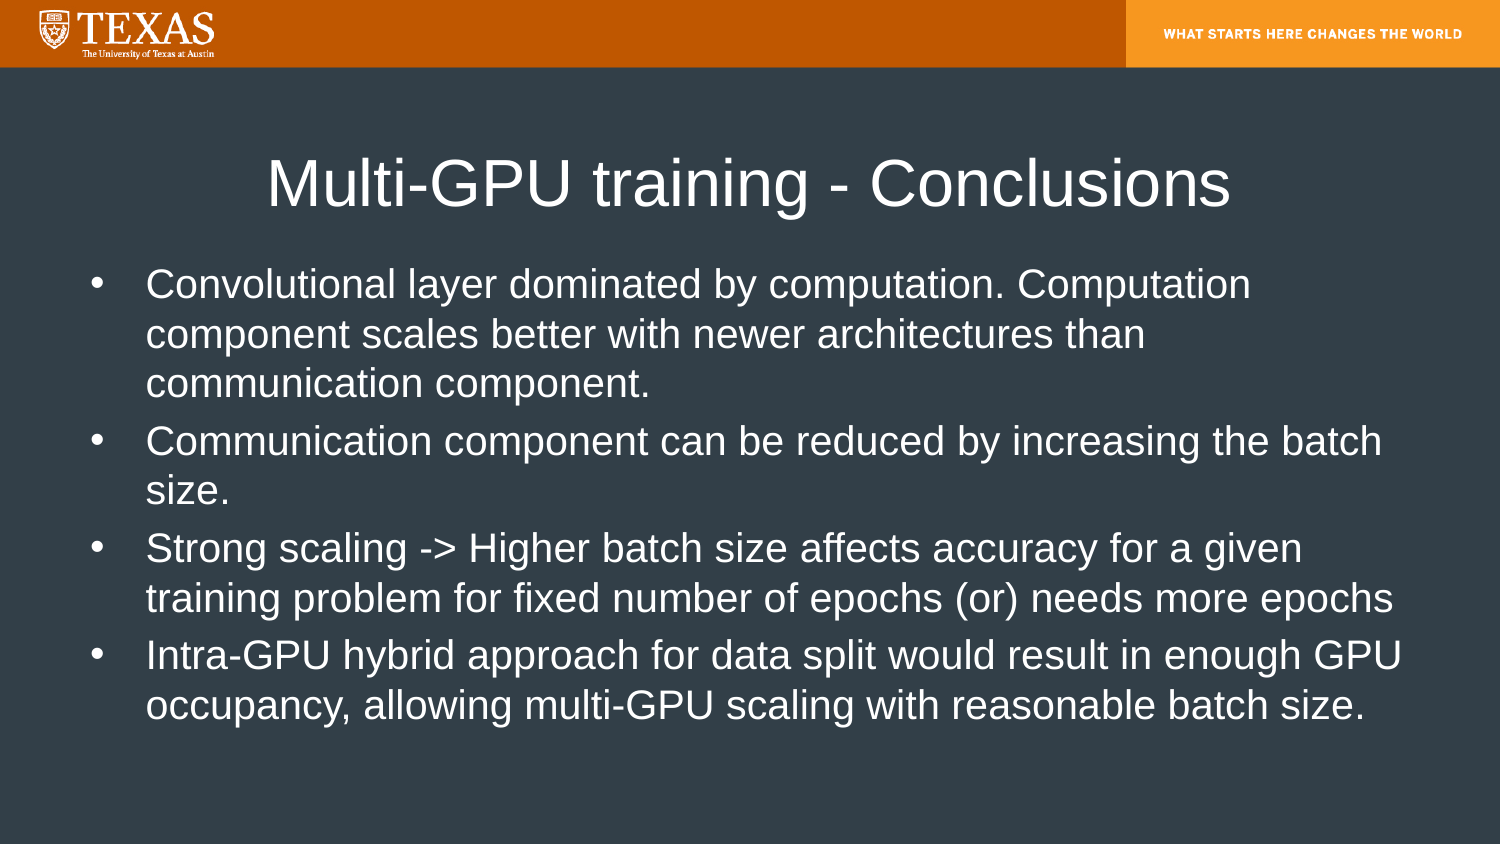

# Multi-GPU training - Conclusions
Convolutional layer dominated by computation. Computation component scales better with newer architectures than communication component.
Communication component can be reduced by increasing the batch size.
Strong scaling -> Higher batch size affects accuracy for a given training problem for fixed number of epochs (or) needs more epochs
Intra-GPU hybrid approach for data split would result in enough GPU occupancy, allowing multi-GPU scaling with reasonable batch size.